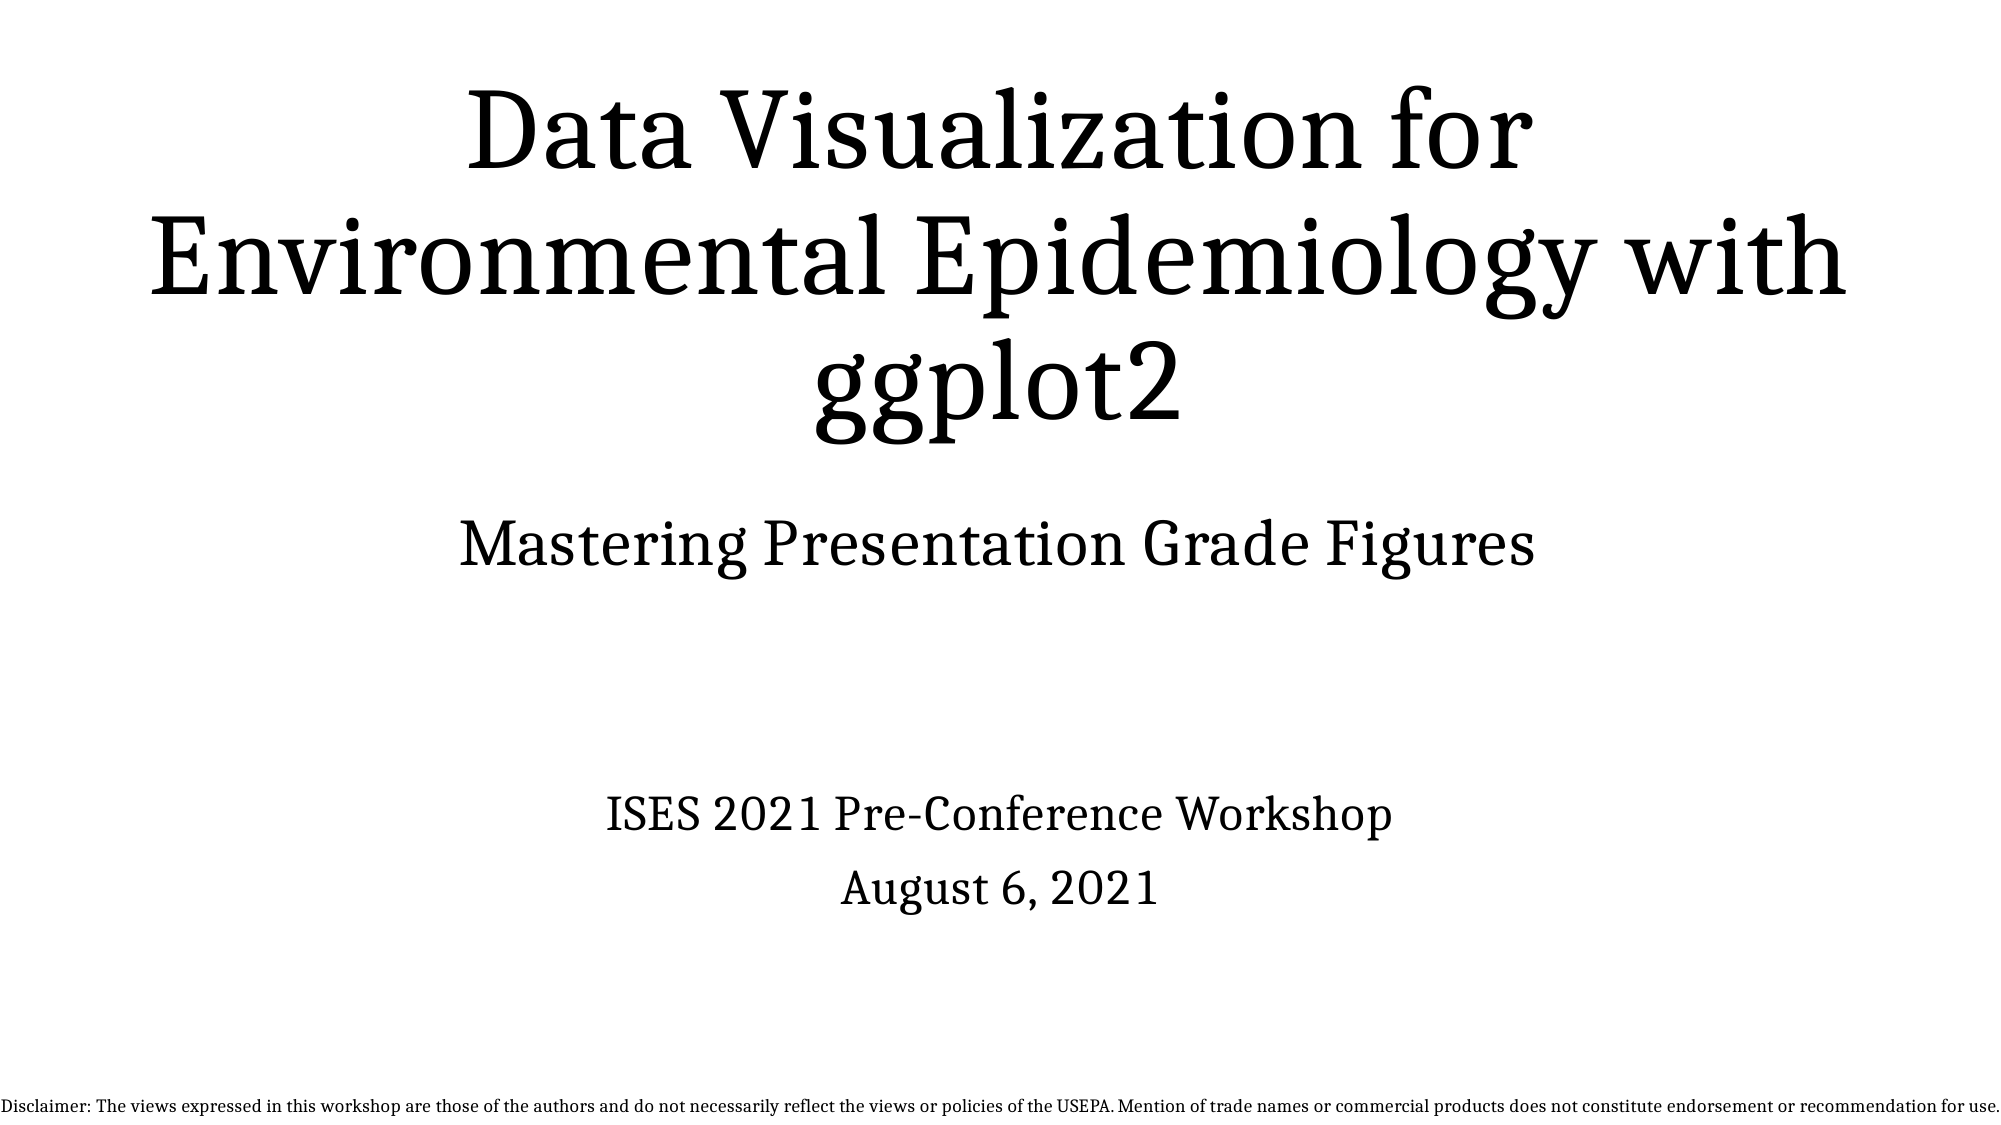

# Data Visualization for Environmental Epidemiology with ggplot2
Mastering Presentation Grade Figures

ISES 2021 Pre-Conference Workshop
August 6, 2021

Disclaimer: The views expressed in this workshop are those of the authors and do not necessarily reflect the views or policies of the USEPA. Mention of trade names or commercial products does not constitute endorsement or recommendation for use.